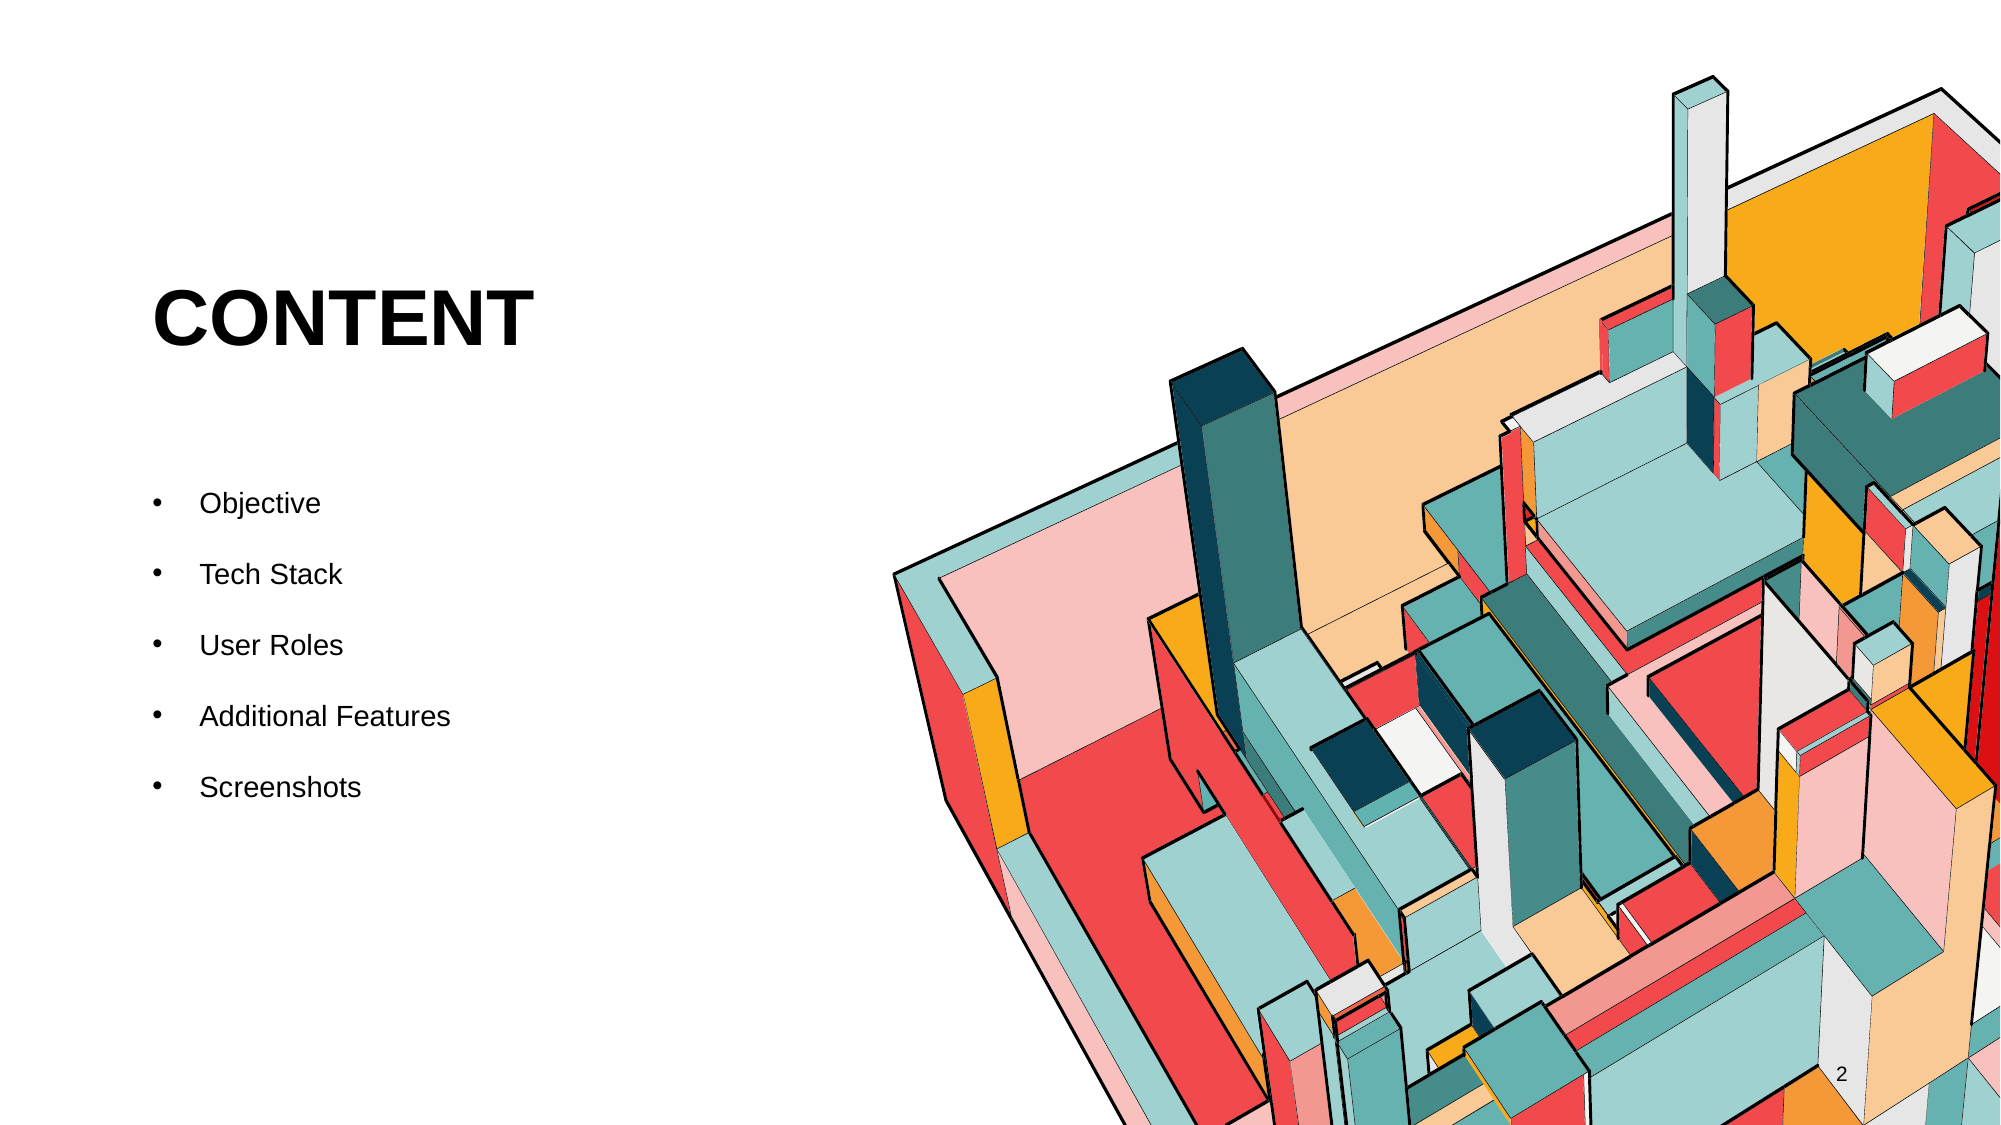

# Content
Objective
Tech Stack
User Roles
Additional Features
Screenshots
2